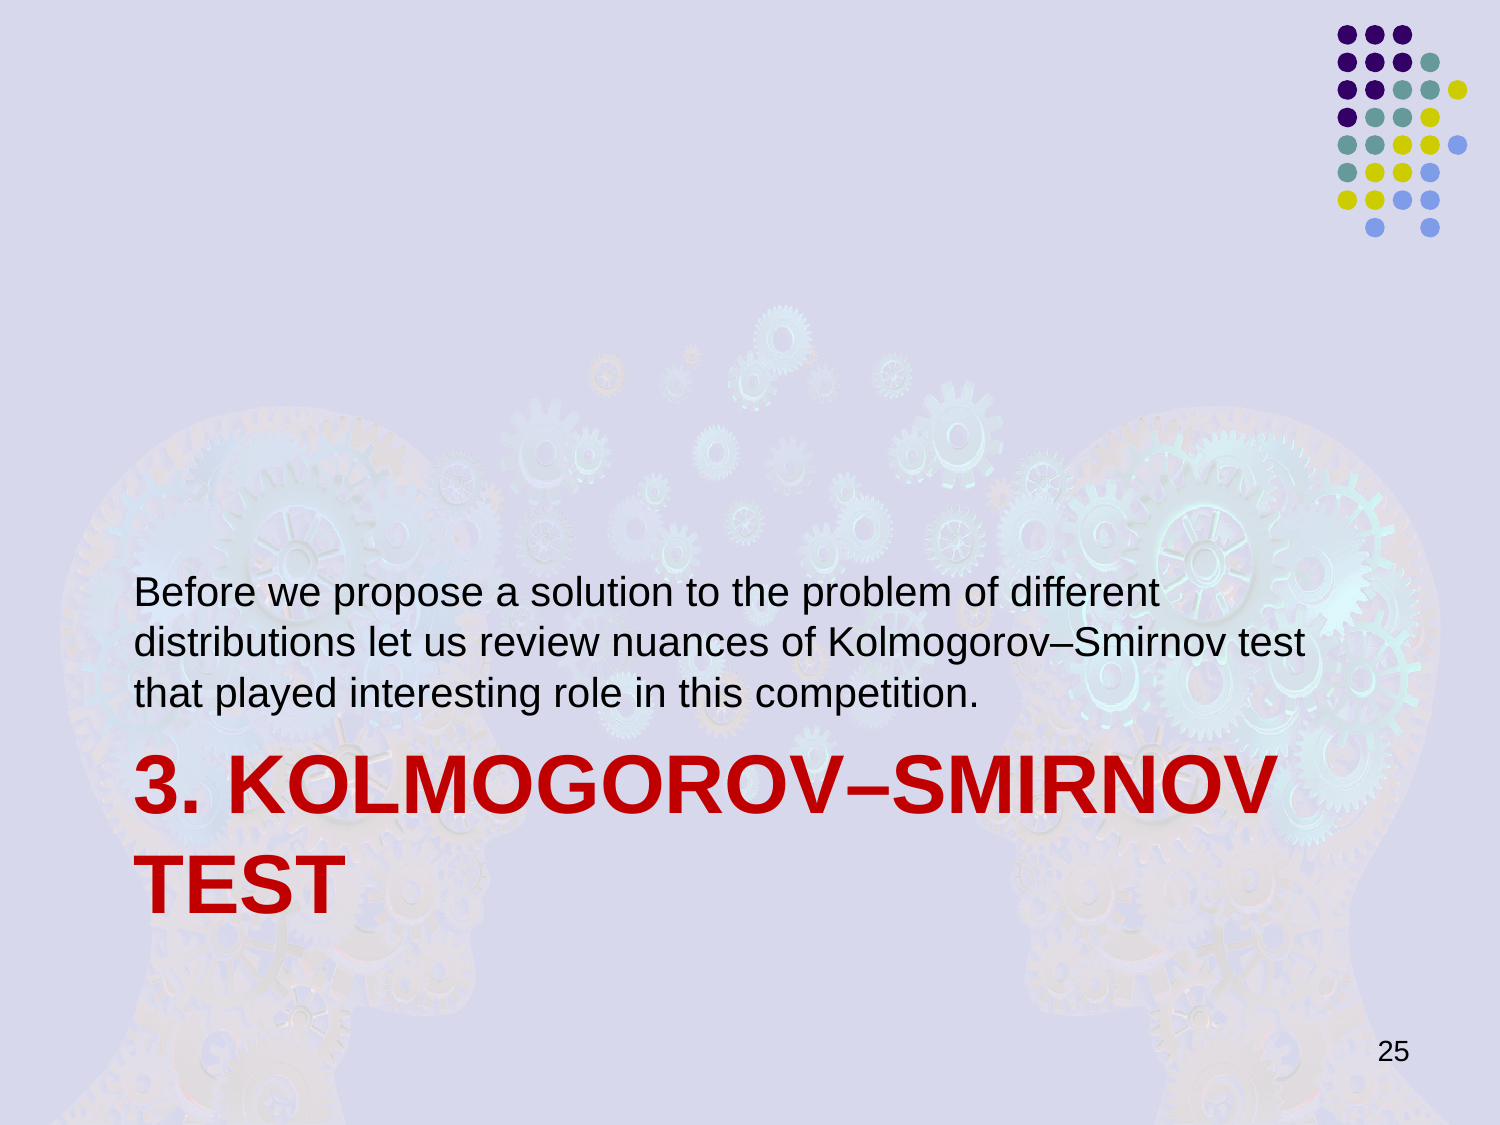

Before we propose a solution to the problem of different distributions let us review nuances of Kolmogorov–Smirnov test that played interesting role in this competition.
# 3. Kolmogorov–Smirnov test
25